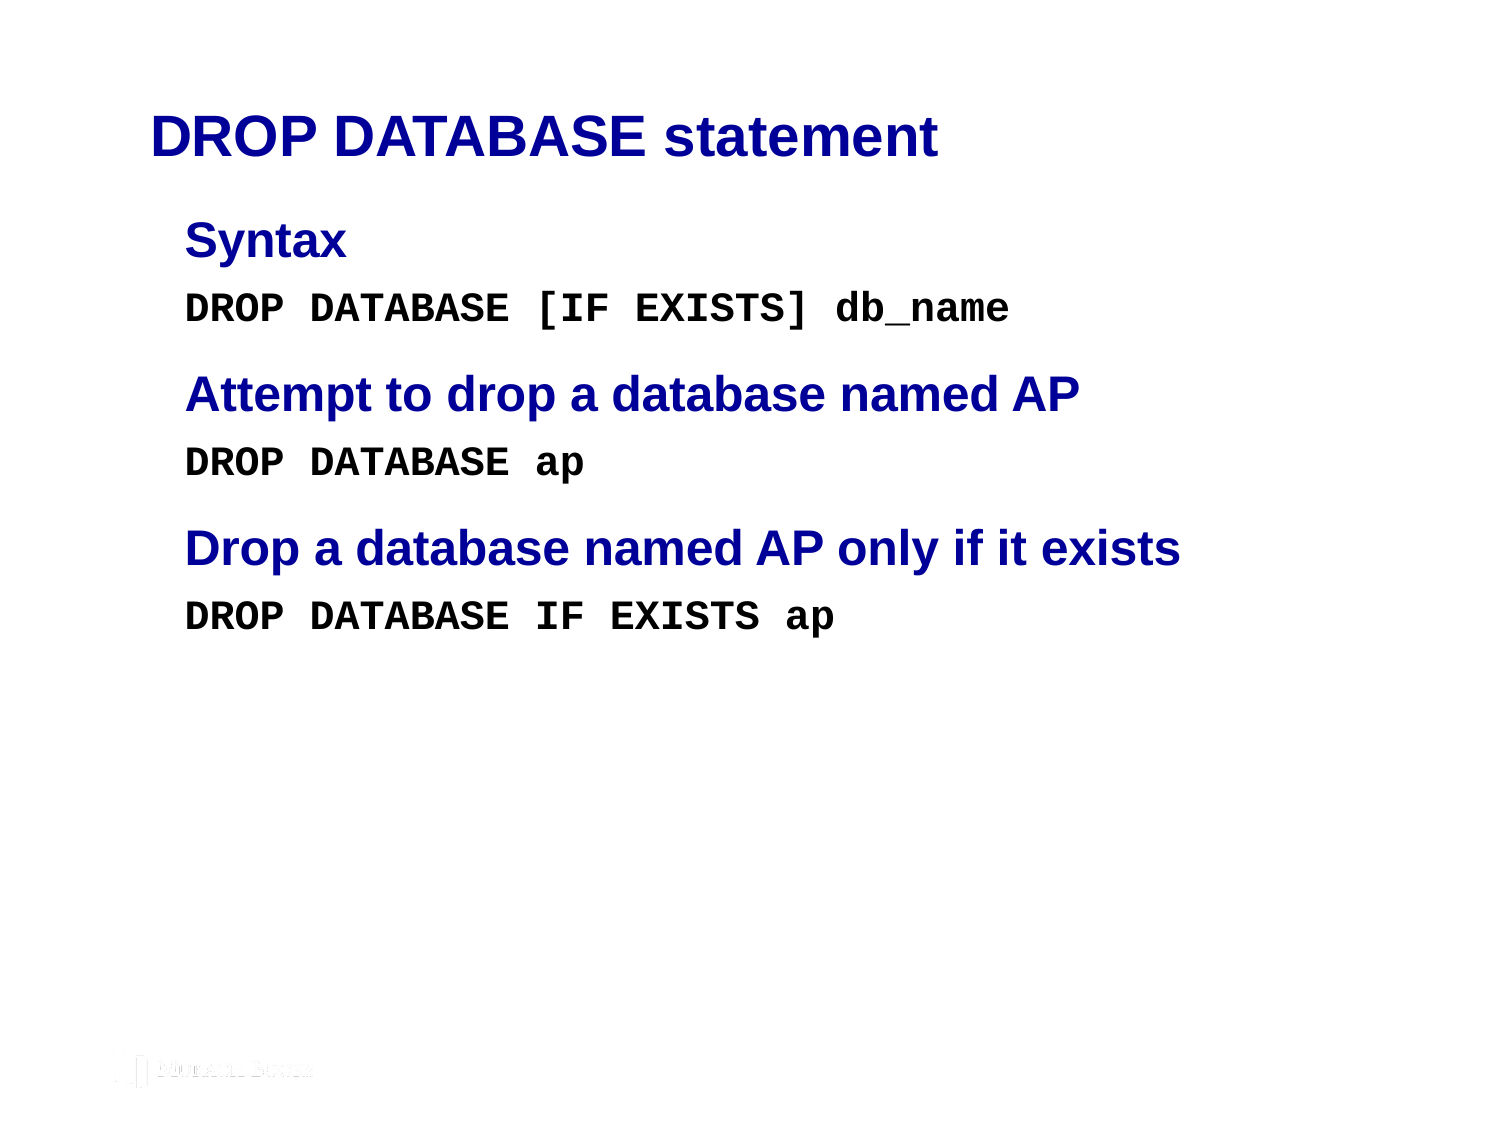

# DROP DATABASE statement
Syntax
DROP DATABASE [IF EXISTS] db_name
Attempt to drop a database named AP
DROP DATABASE ap
Drop a database named AP only if it exists
DROP DATABASE IF EXISTS ap

© 2019, Mike Murach & Associates, Inc.
Murach’s MySQL 3rd Edition

C11, Slide 64